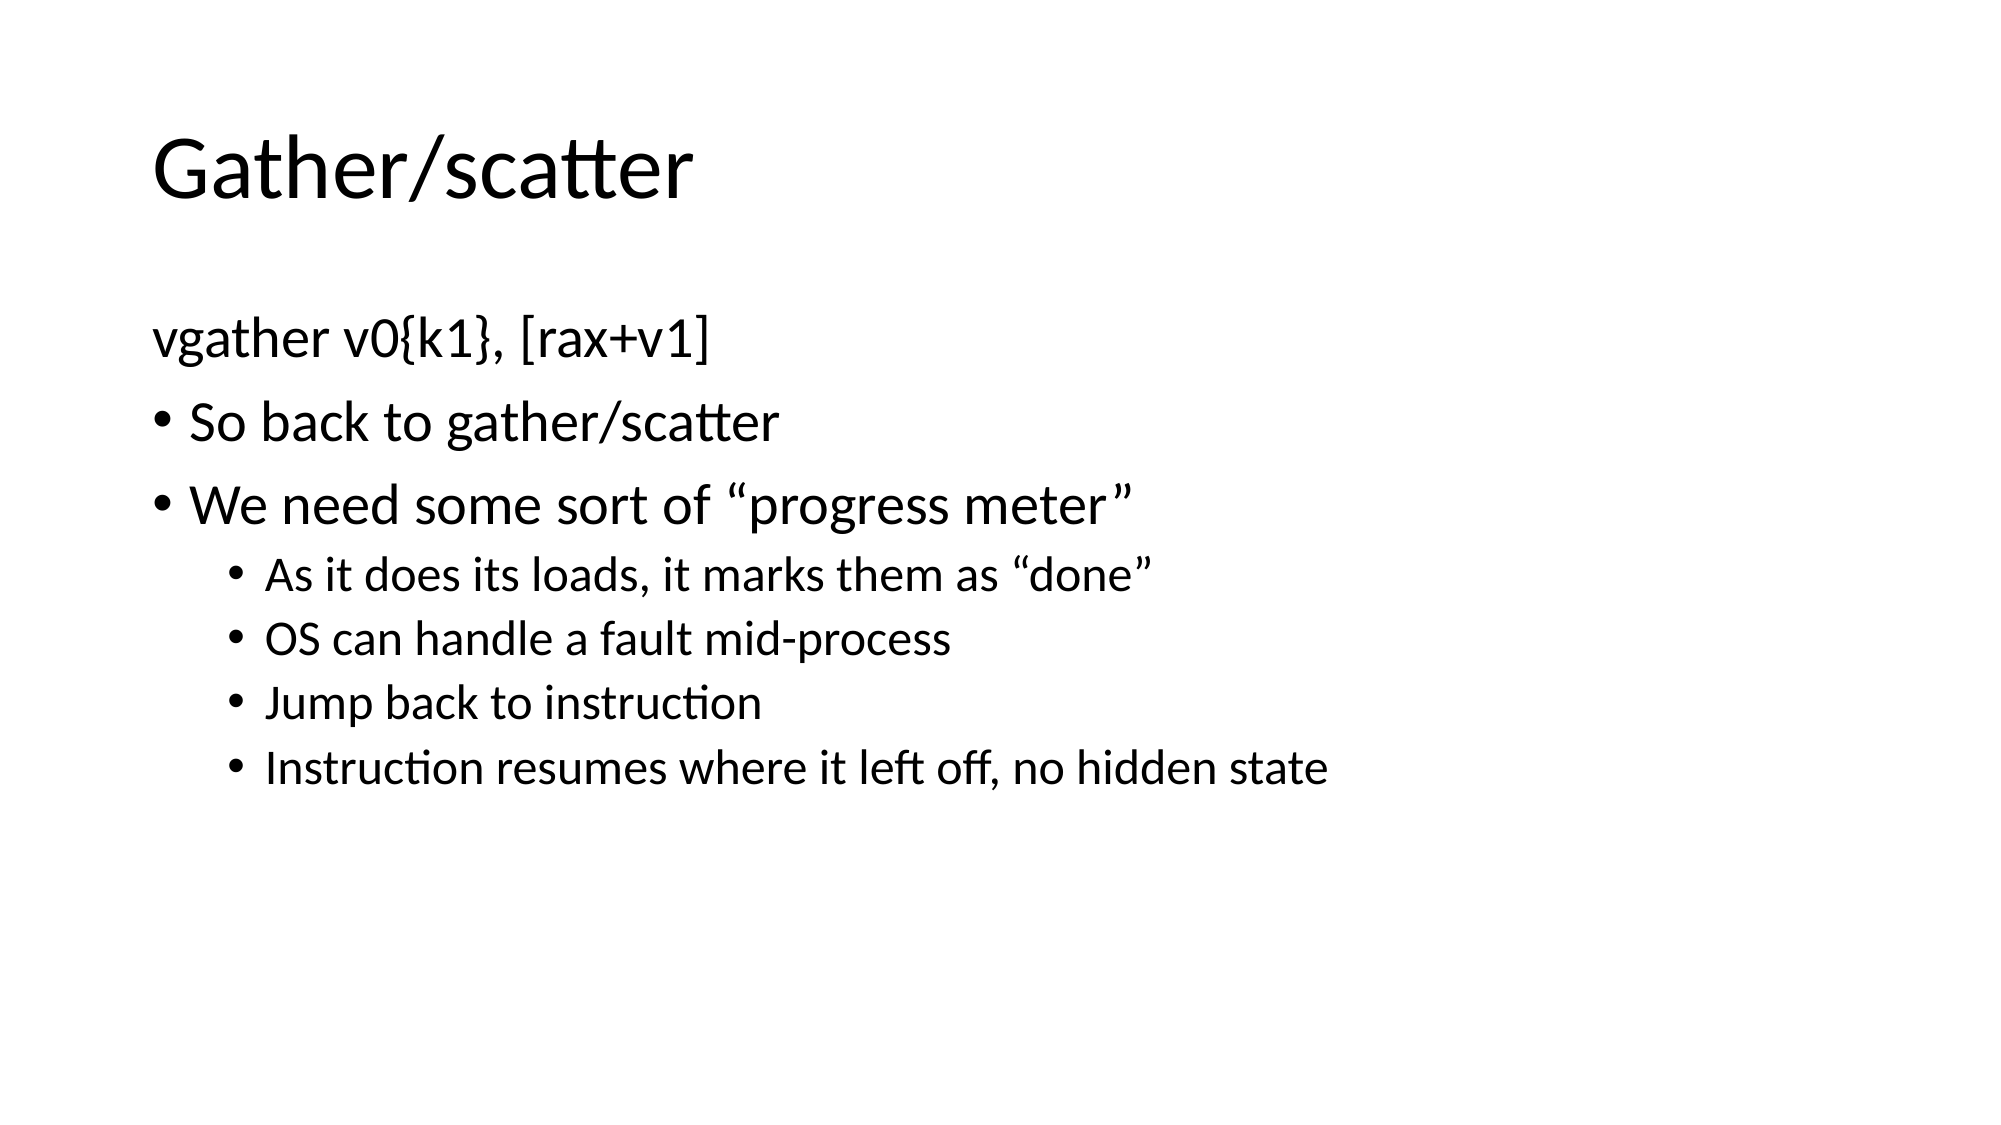

# Gather/scatter
vgather v0{k1}, [rax+v1]
So back to gather/scatter
We need some sort of “progress meter”
As it does its loads, it marks them as “done”
OS can handle a fault mid-process
Jump back to instruction
Instruction resumes where it left off, no hidden state